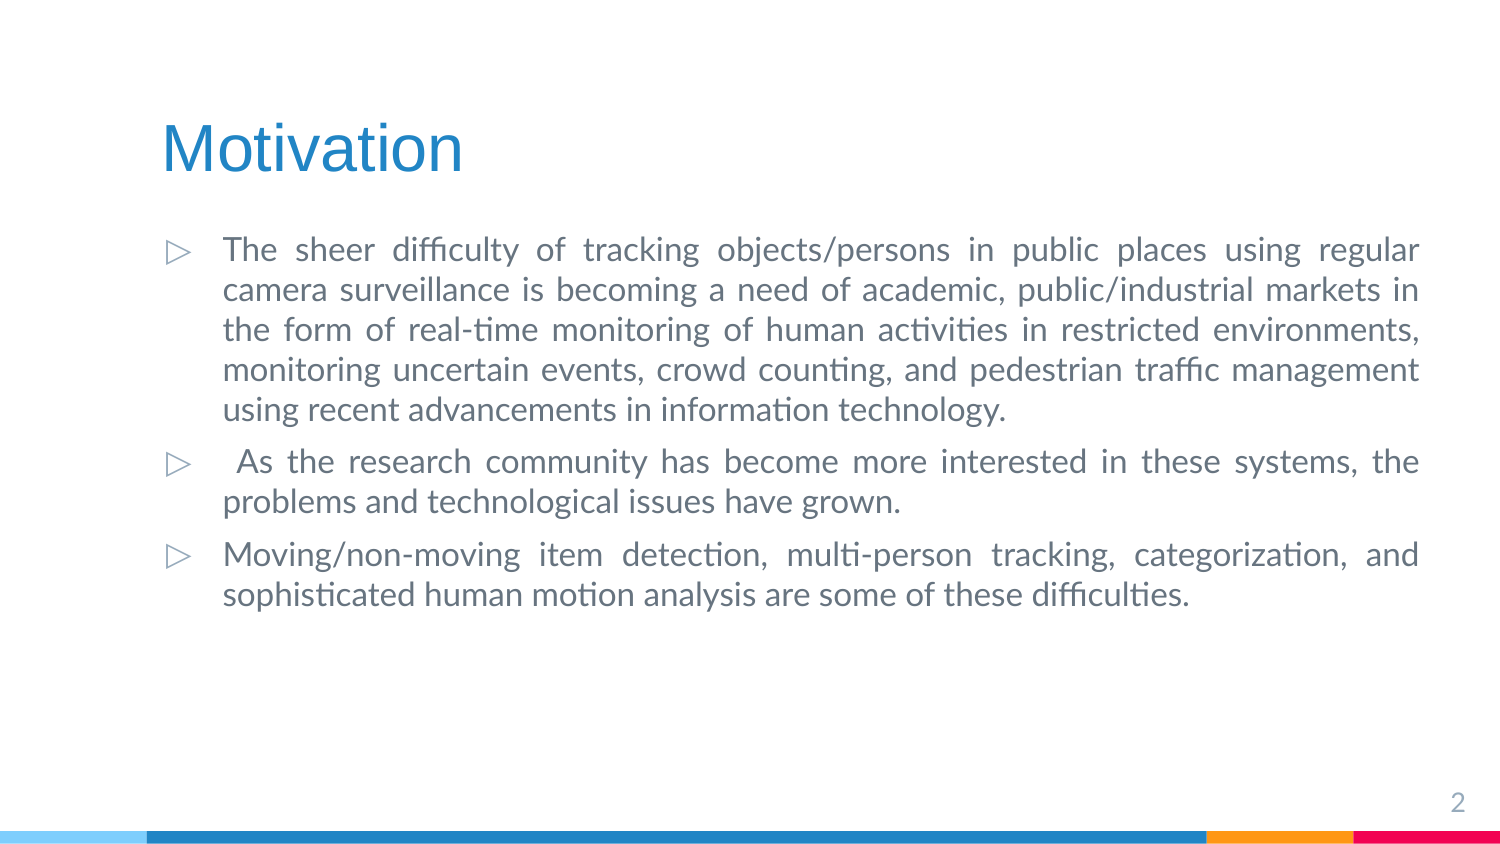

# Motivation
The sheer difficulty of tracking objects/persons in public places using regular camera surveillance is becoming a need of academic, public/industrial markets in the form of real-time monitoring of human activities in restricted environments, monitoring uncertain events, crowd counting, and pedestrian traffic management using recent advancements in information technology.
 As the research community has become more interested in these systems, the problems and technological issues have grown.
Moving/non-moving item detection, multi-person tracking, categorization, and sophisticated human motion analysis are some of these difficulties.

2